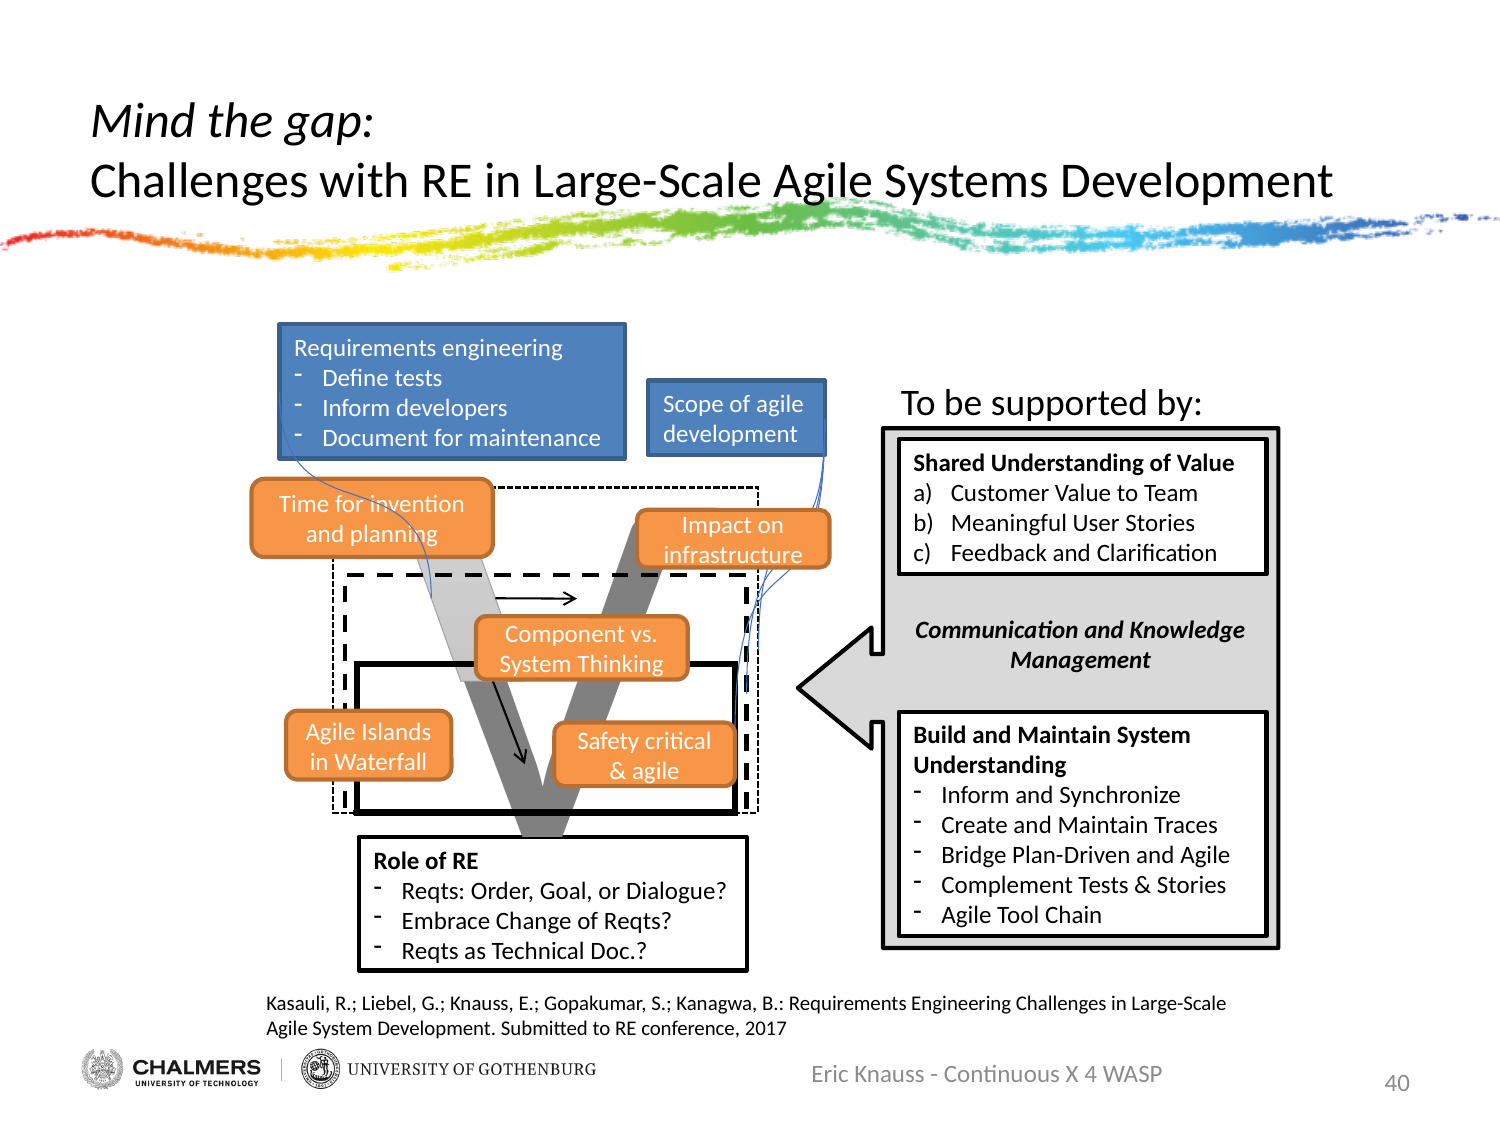

# Mind the gap: Challenges with RE in Large-Scale Agile Systems Development
Requirements engineering
Define tests
Inform developers
Document for maintenance
V
To be supported by:
Scope of agile development
Communication and Knowledge Management

Shared Understanding of Value
Customer Value to Team
Meaningful User Stories
Feedback and Clarification
Time for invention and planning

Impact on infrastructure

Component vs. System Thinking

Agile Islands in Waterfall
Build and Maintain System Understanding
Inform and Synchronize
Create and Maintain Traces
Bridge Plan-Driven and Agile
Complement Tests & Stories
Agile Tool Chain

Safety critical & agile
Role of RE
Reqts: Order, Goal, or Dialogue?
Embrace Change of Reqts?
Reqts as Technical Doc.?

Kasauli, R.; Liebel, G.; Knauss, E.; Gopakumar, S.; Kanagwa, B.: Requirements Engineering Challenges in Large-Scale Agile System Development. Submitted to RE conference, 2017
Eric Knauss - Continuous X 4 WASP
40